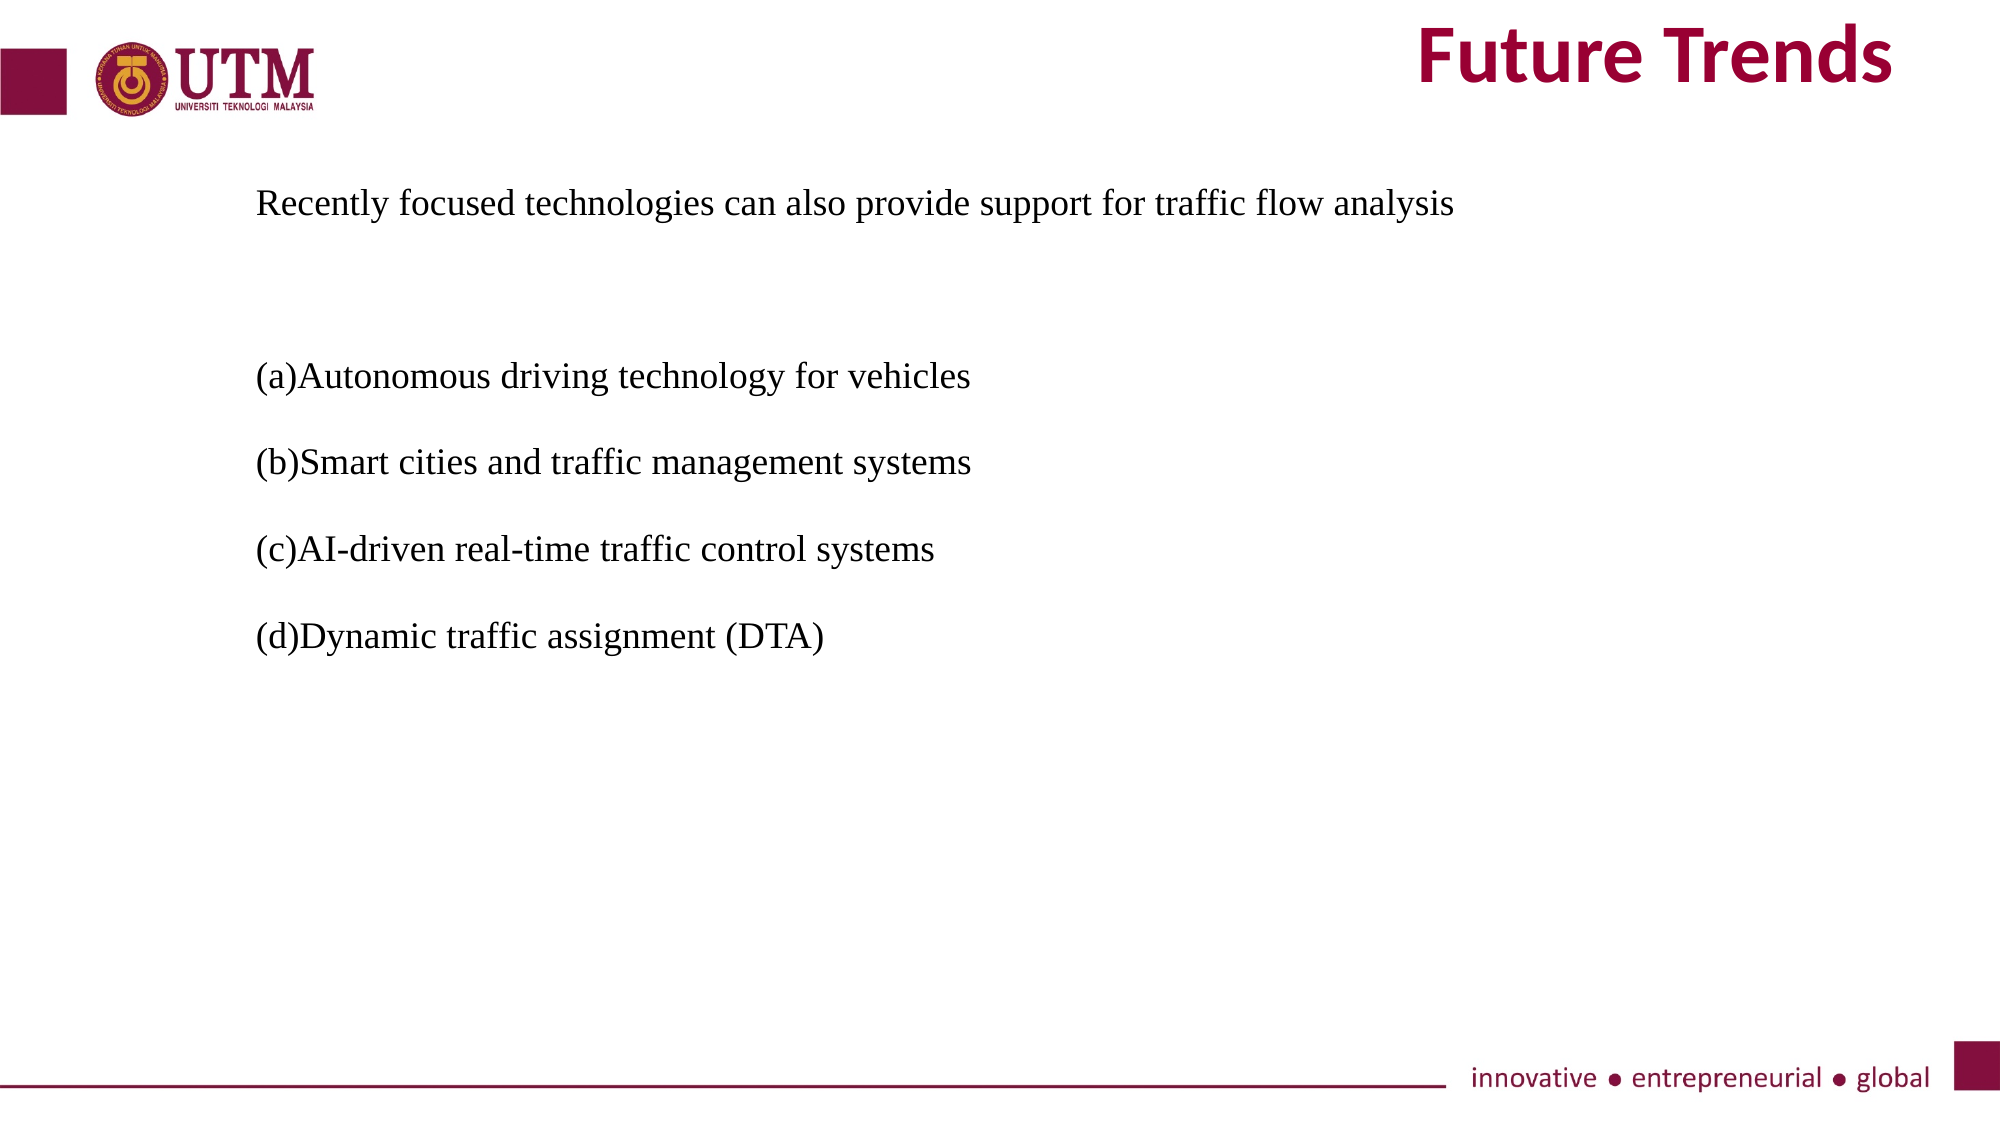

Future Trends
Recently focused technologies can also provide support for traffic flow analysis

(a)Autonomous driving technology for vehicles
(b)Smart cities and traffic management systems
(c)AI-driven real-time traffic control systems
(d)Dynamic traffic assignment (DTA)